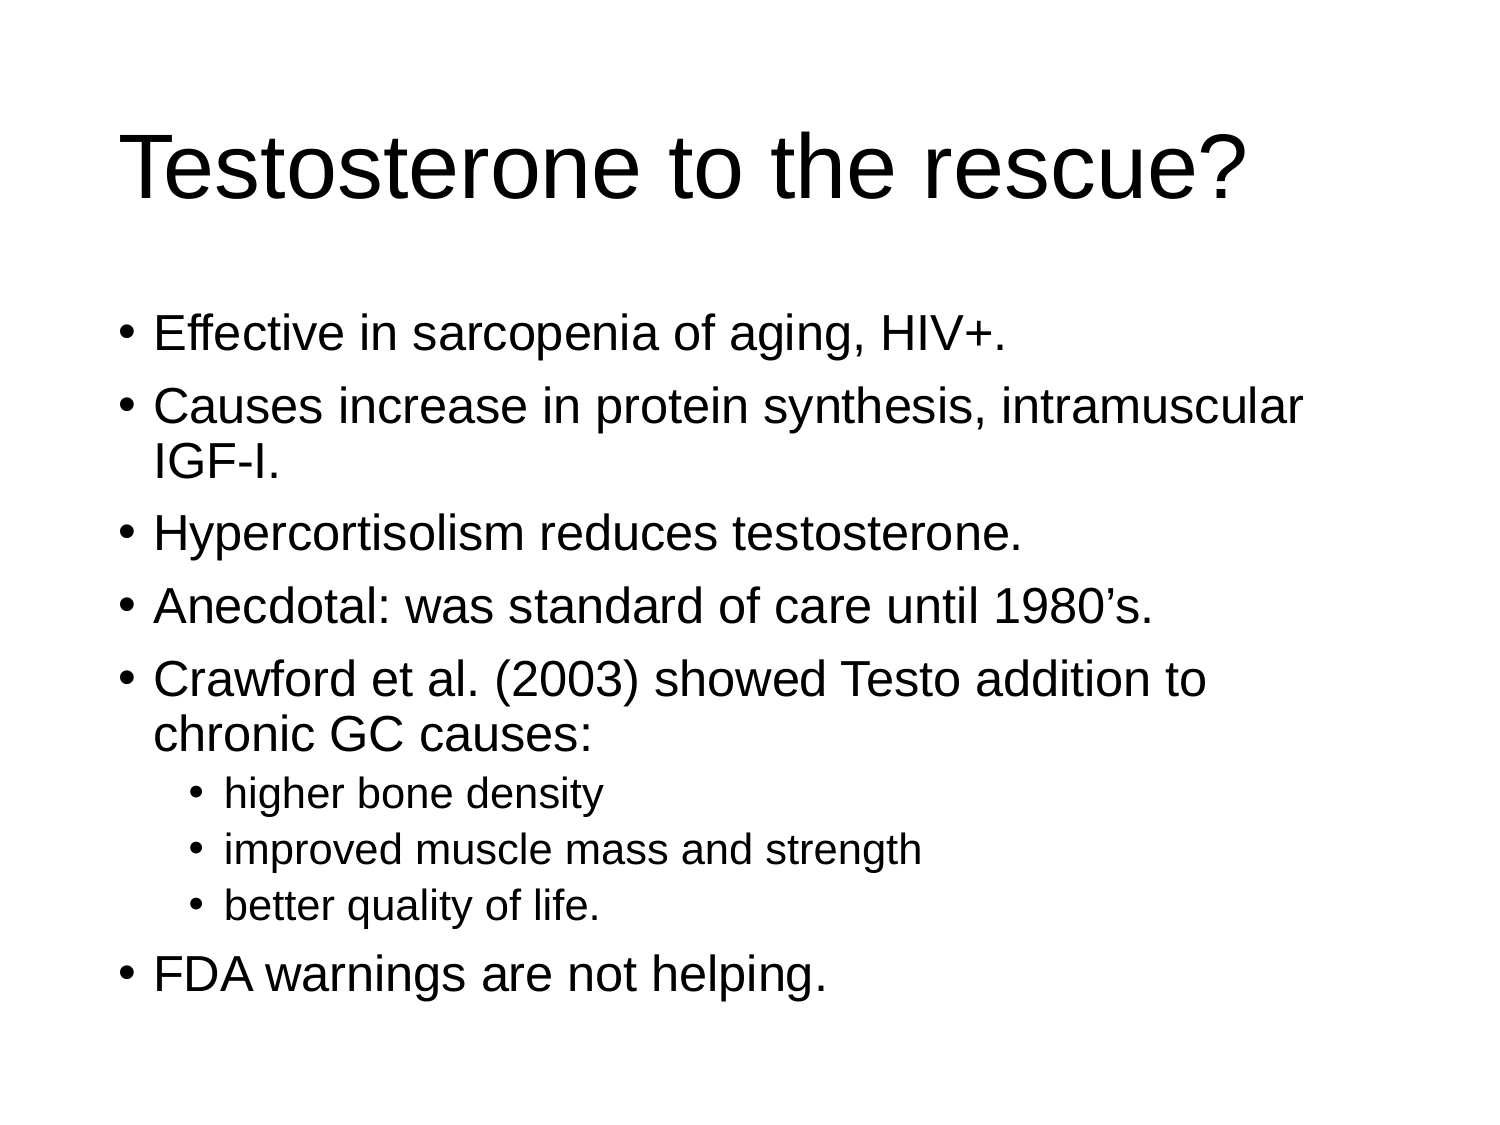

# Testosterone to the rescue?
Effective in sarcopenia of aging, HIV+.
Causes increase in protein synthesis, intramuscular IGF-I.
Hypercortisolism reduces testosterone.
Anecdotal: was standard of care until 1980’s.
Crawford et al. (2003) showed Testo addition to chronic GC causes:
higher bone density
improved muscle mass and strength
better quality of life.
FDA warnings are not helping.